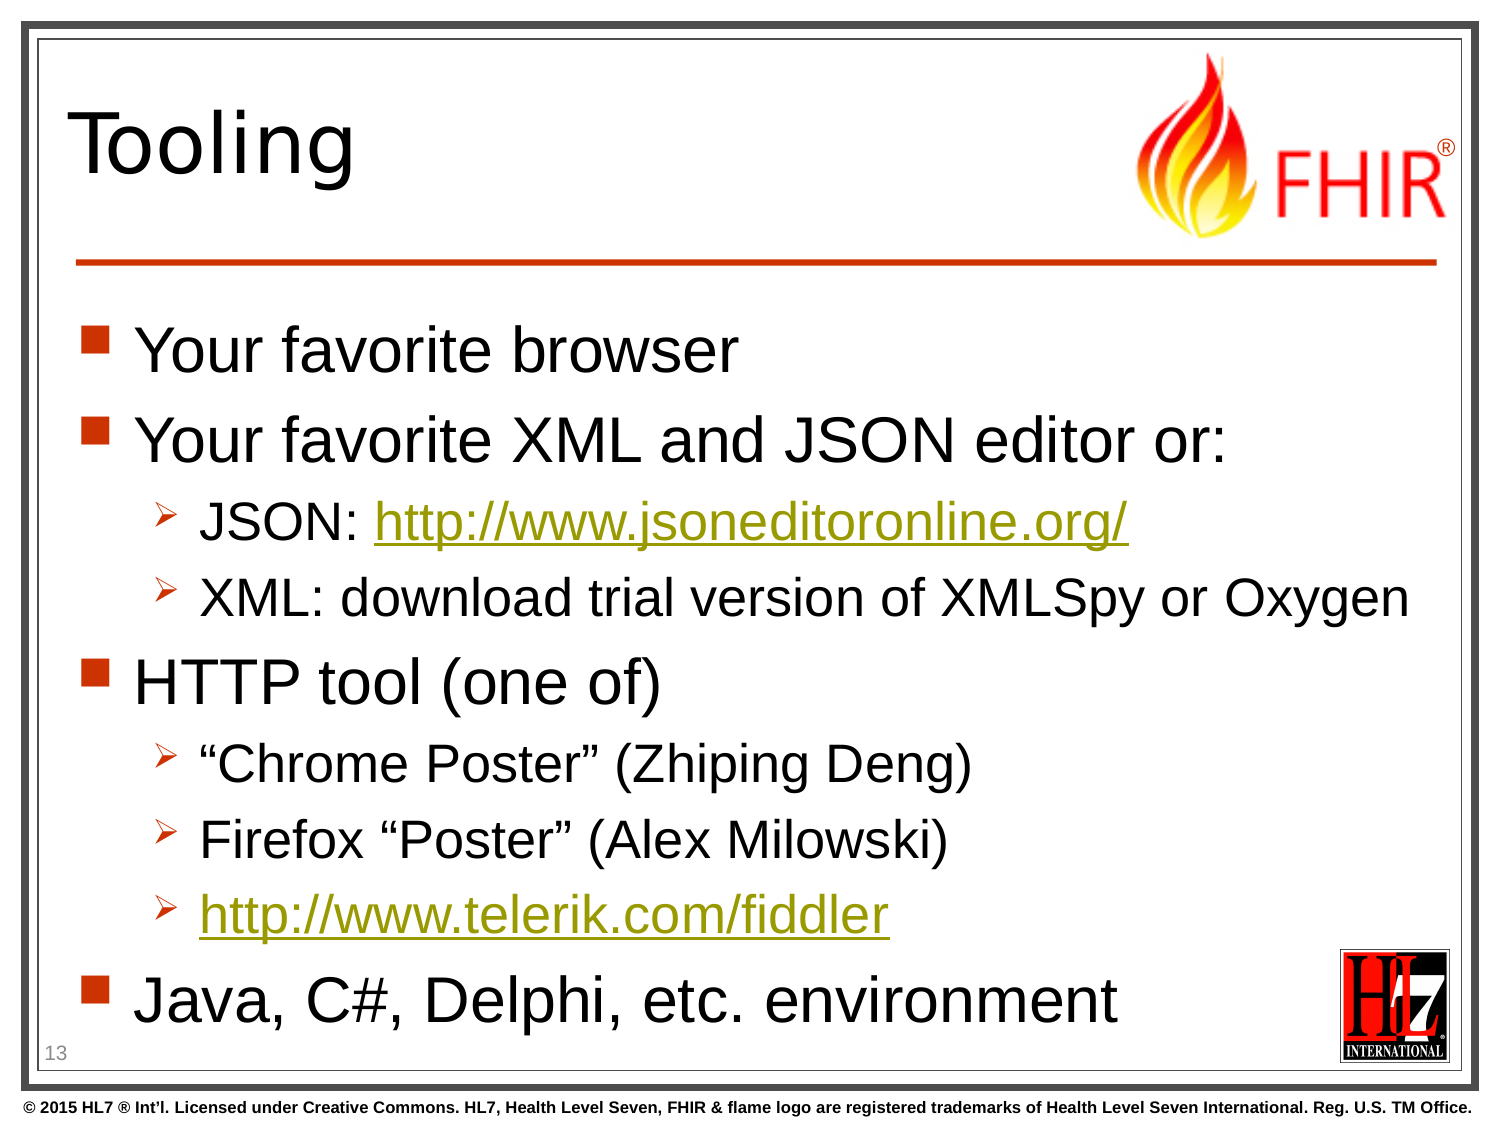

# Tooling
Your favorite browser
Your favorite XML and JSON editor or:
JSON: http://www.jsoneditoronline.org/
XML: download trial version of XMLSpy or Oxygen
HTTP tool (one of)
“Chrome Poster” (Zhiping Deng)
Firefox “Poster” (Alex Milowski)
http://www.telerik.com/fiddler
Java, C#, Delphi, etc. environment
13